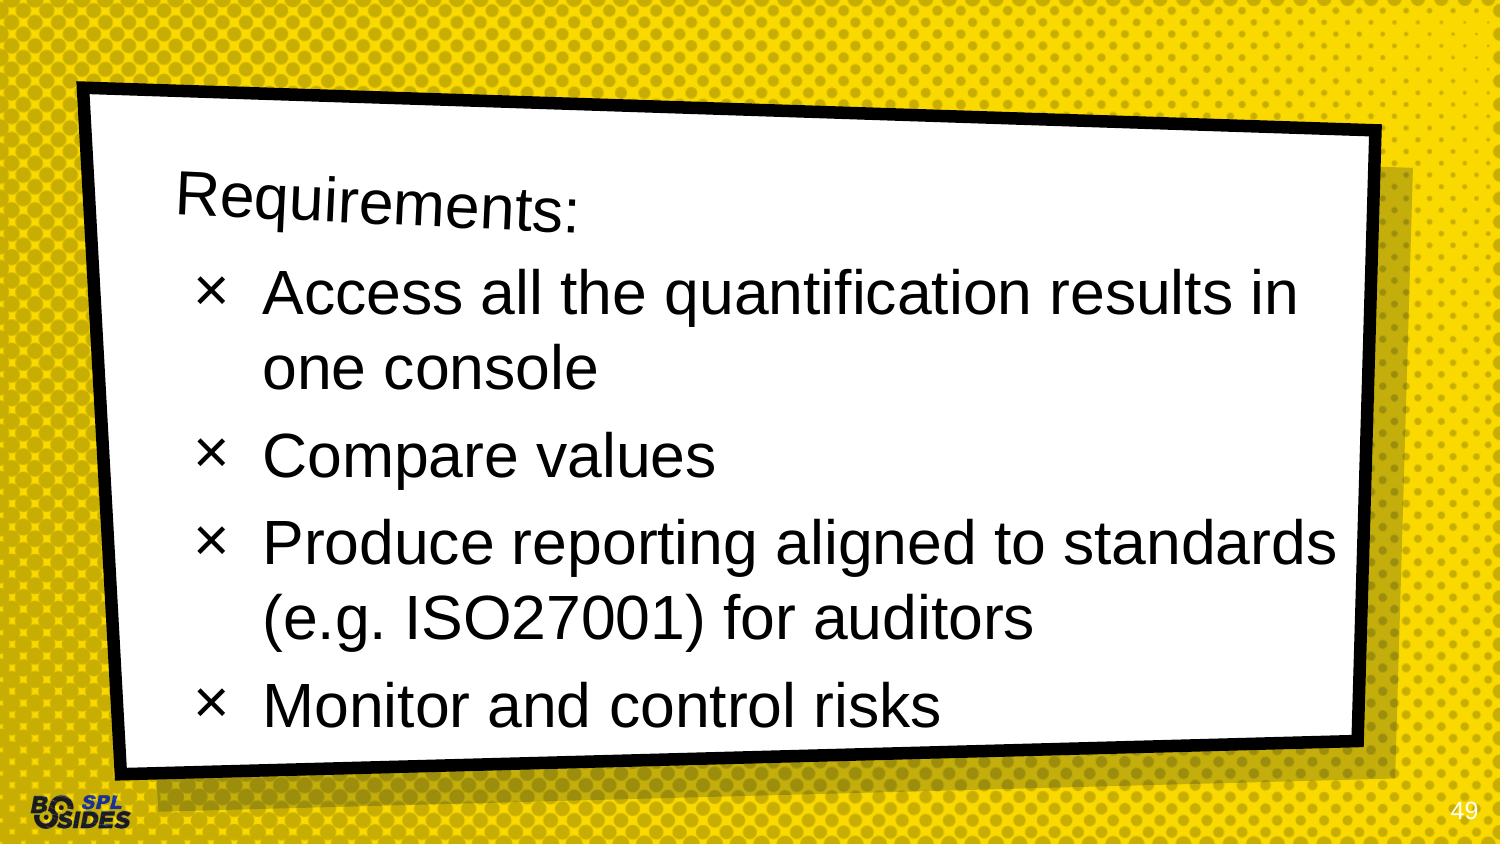

# Requirements:
Access all the quantification results in one console
Compare values
Produce reporting aligned to standards (e.g. ISO27001) for auditors
Monitor and control risks
49